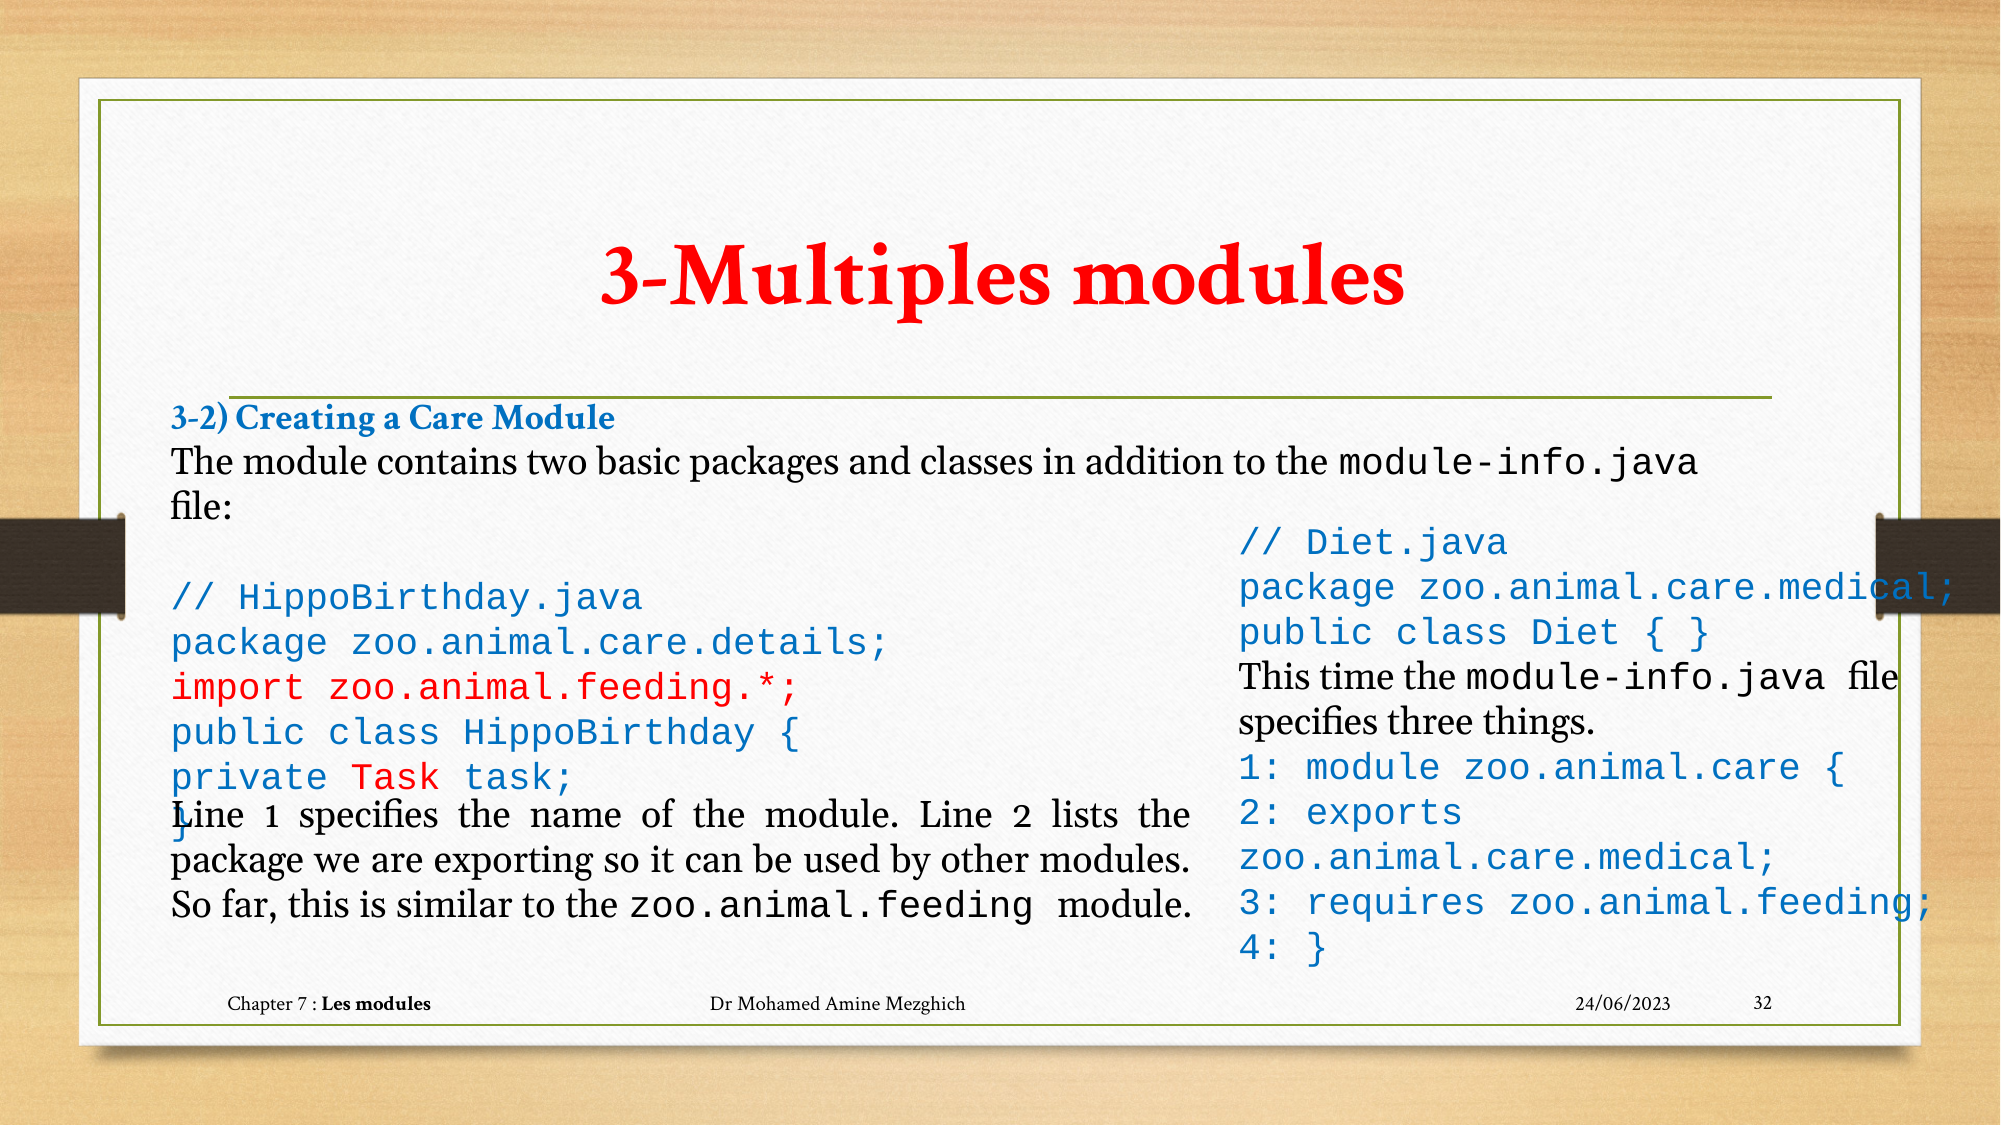

# 3-Multiples modules
3-2) Creating a Care Module
The module contains two basic packages and classes in addition to the module-info.java file:
// HippoBirthday.java
package zoo.animal.care.details;
import zoo.animal.feeding.*;
public class HippoBirthday {
private Task task;
}

// Diet.java
package zoo.animal.care.medical;
public class Diet { }
This time the module-info.java file specifies three things.
1: module zoo.animal.care {
2: exports zoo.animal.care.medical;
3: requires zoo.animal.feeding;
4: }
Line 1 specifies the name of the module. Line 2 lists the package we are exporting so it can be used by other modules. So far, this is similar to the zoo.animal.feeding module.
Chapter 7 : Les modules                                                            Dr Mohamed Amine Mezghich
24/06/2023
32